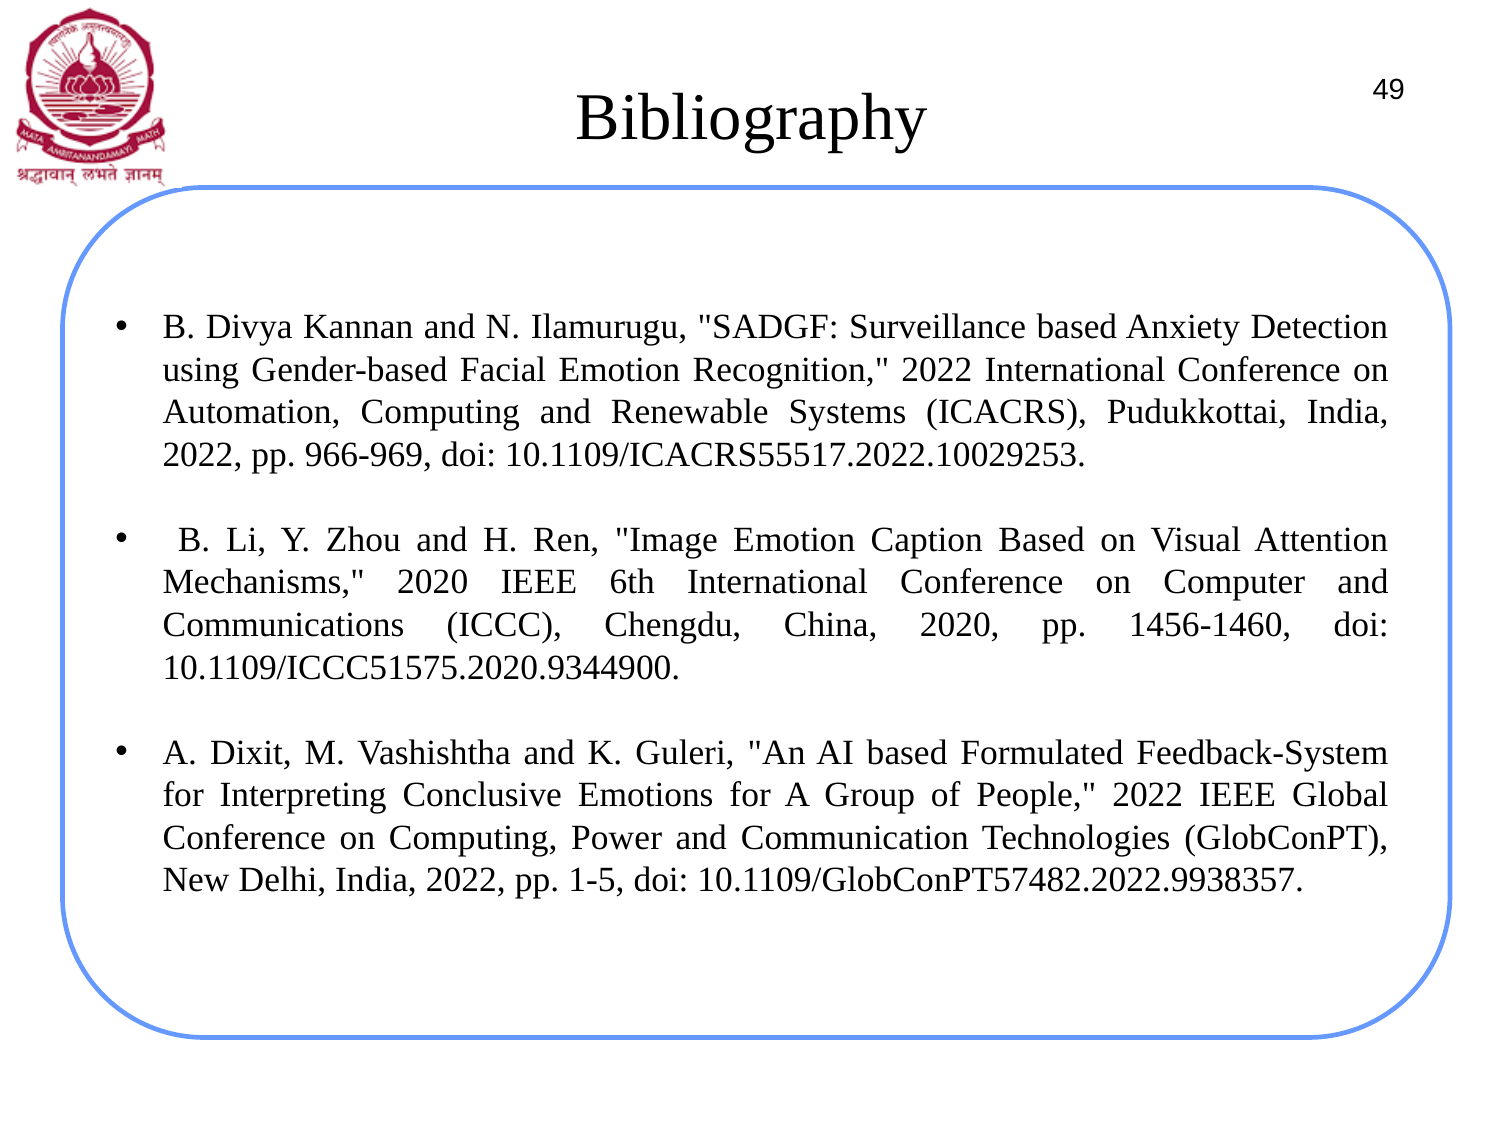

# Bibliography
49
B. Divya Kannan and N. Ilamurugu, "SADGF: Surveillance based Anxiety Detection using Gender-based Facial Emotion Recognition," 2022 International Conference on Automation, Computing and Renewable Systems (ICACRS), Pudukkottai, India, 2022, pp. 966-969, doi: 10.1109/ICACRS55517.2022.10029253.

 B. Li, Y. Zhou and H. Ren, "Image Emotion Caption Based on Visual Attention Mechanisms," 2020 IEEE 6th International Conference on Computer and Communications (ICCC), Chengdu, China, 2020, pp. 1456-1460, doi: 10.1109/ICCC51575.2020.9344900.

A. Dixit, M. Vashishtha and K. Guleri, "An AI based Formulated Feedback-System for Interpreting Conclusive Emotions for A Group of People," 2022 IEEE Global Conference on Computing, Power and Communication Technologies (GlobConPT), New Delhi, India, 2022, pp. 1-5, doi: 10.1109/GlobConPT57482.2022.9938357.